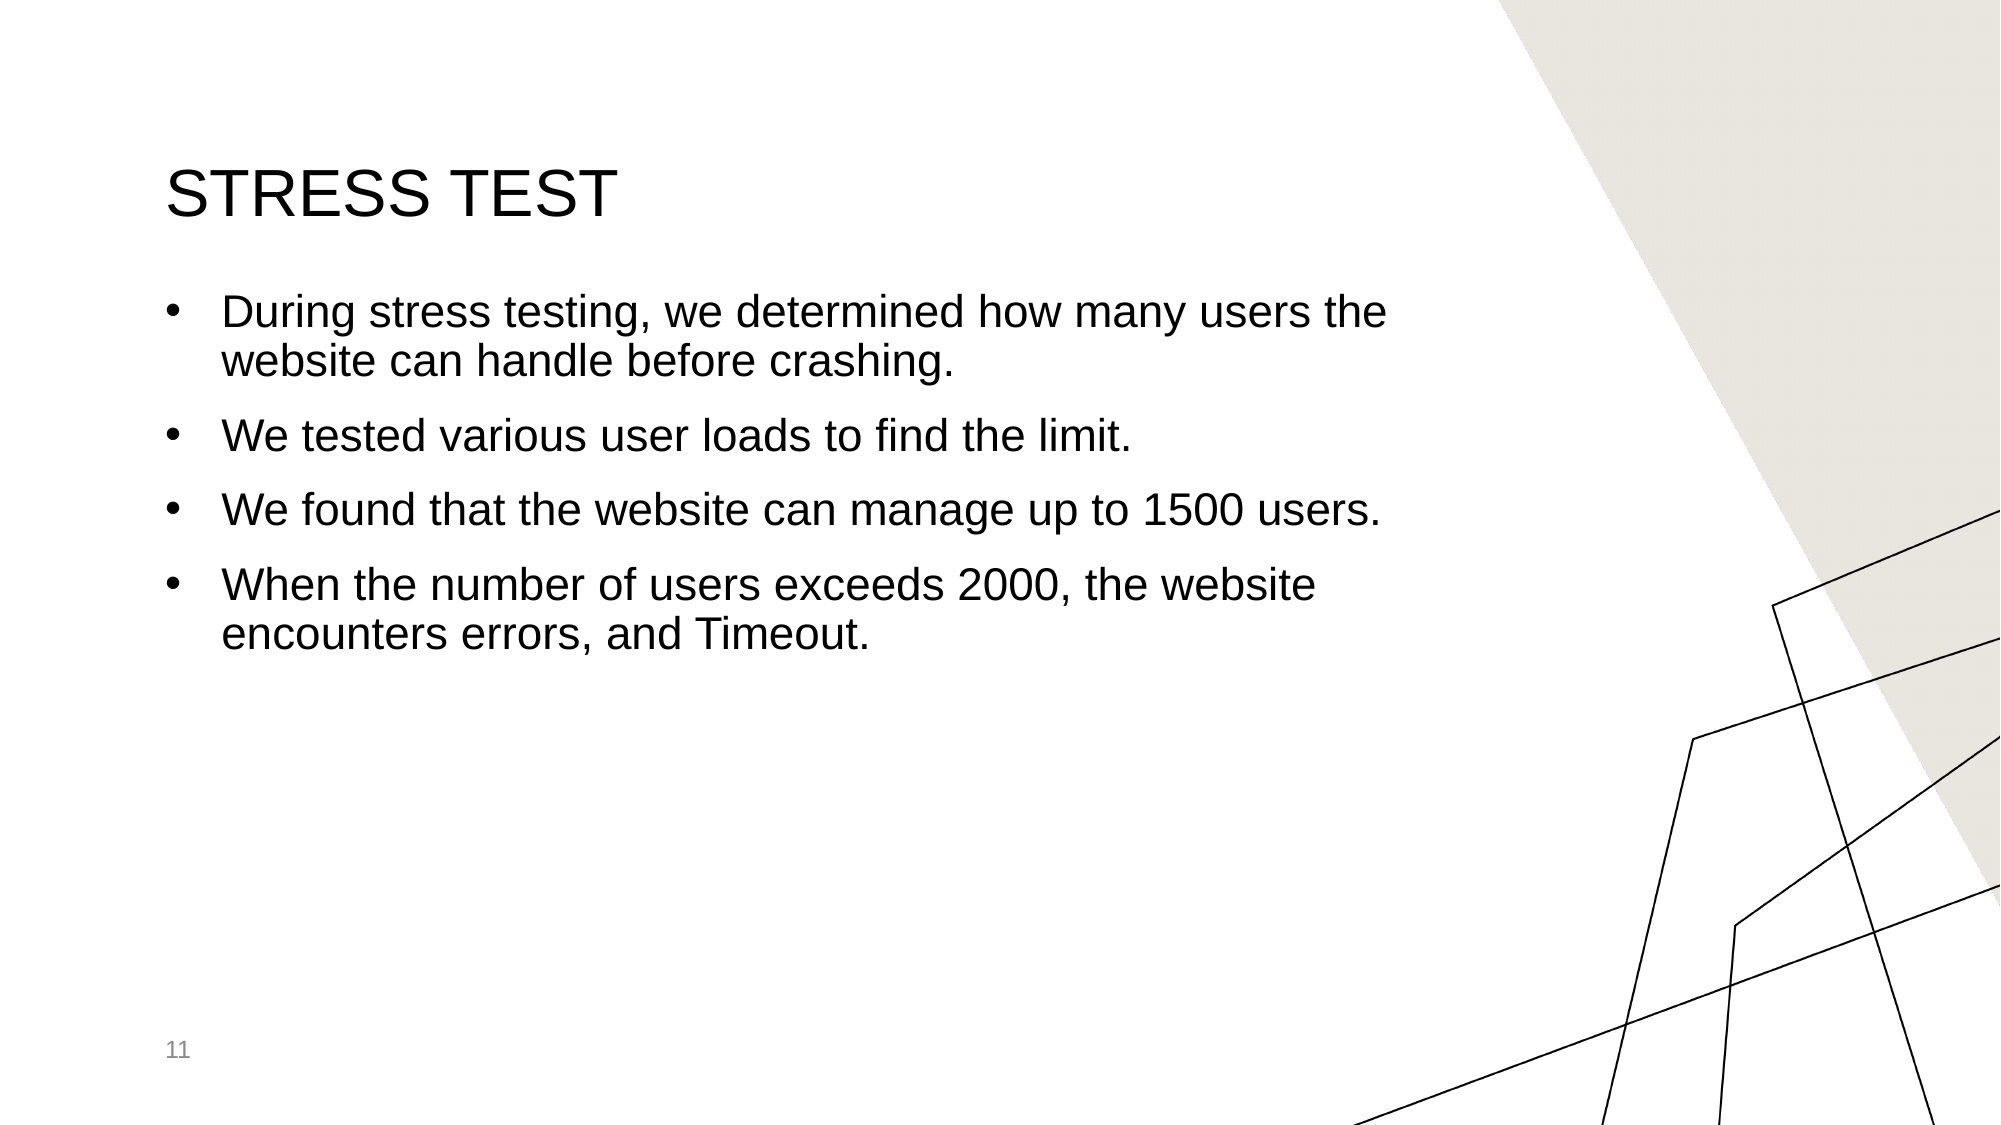

# Stress Test
During stress testing, we determined how many users the website can handle before crashing.
We tested various user loads to find the limit.
We found that the website can manage up to 1500 users.
When the number of users exceeds 2000, the website encounters errors, and Timeout.

11